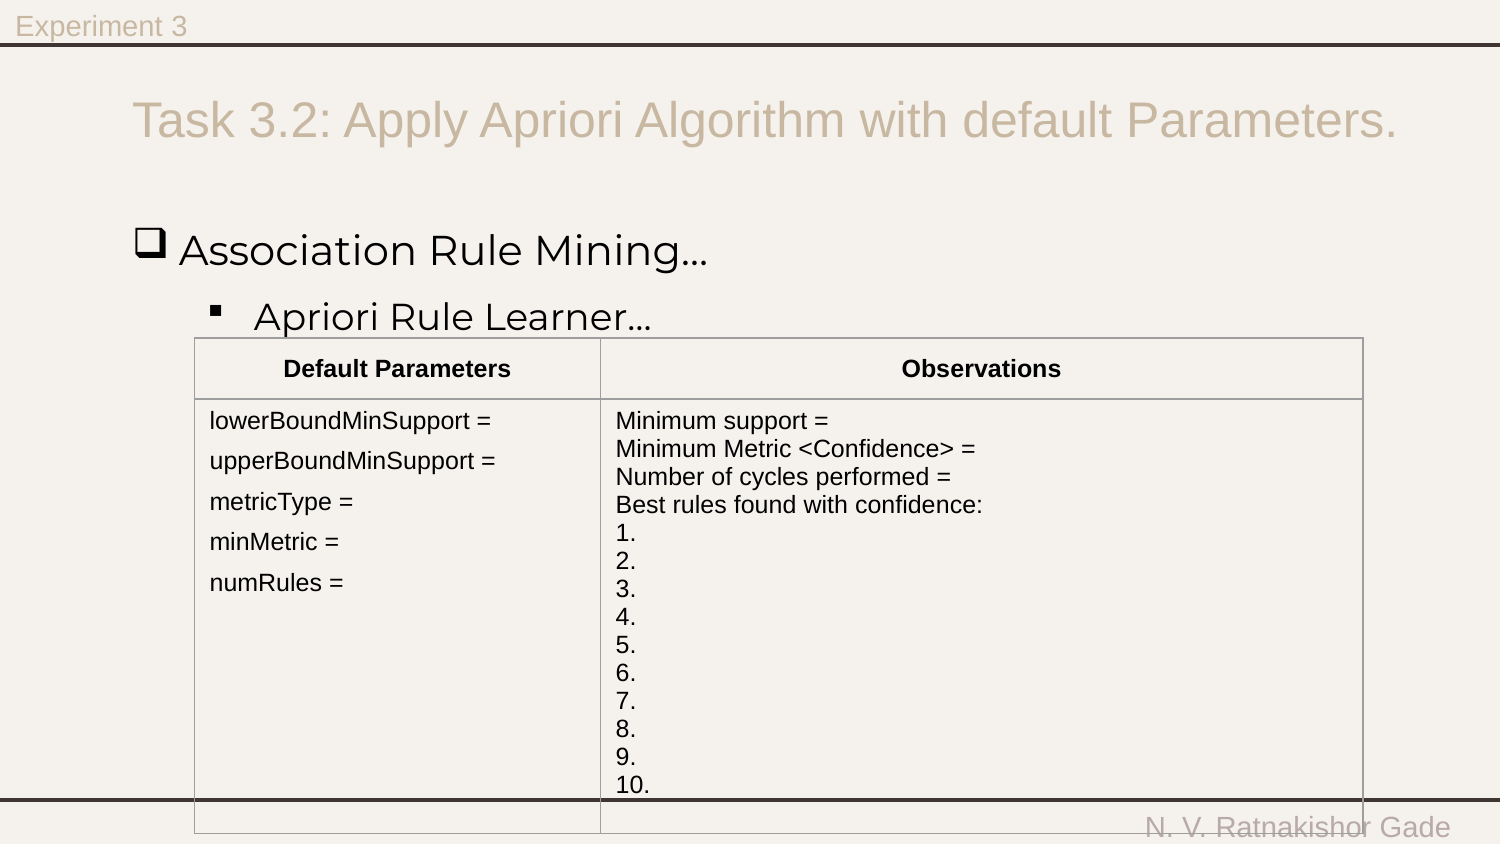

Experiment 3
# Task 3.2: Apply Apriori Algorithm with default Parameters.
Association Rule Mining…
Apriori Rule Learner…

| Default Parameters | Observations |
| --- | --- |
| lowerBoundMinSupport = upperBoundMinSupport = metricType = minMetric = numRules = | Minimum support = Minimum Metric <Confidence> = Number of cycles performed = Best rules found with confidence: 1. 2. 3. 4. 5. 6. 7. 8. 9. 10. |